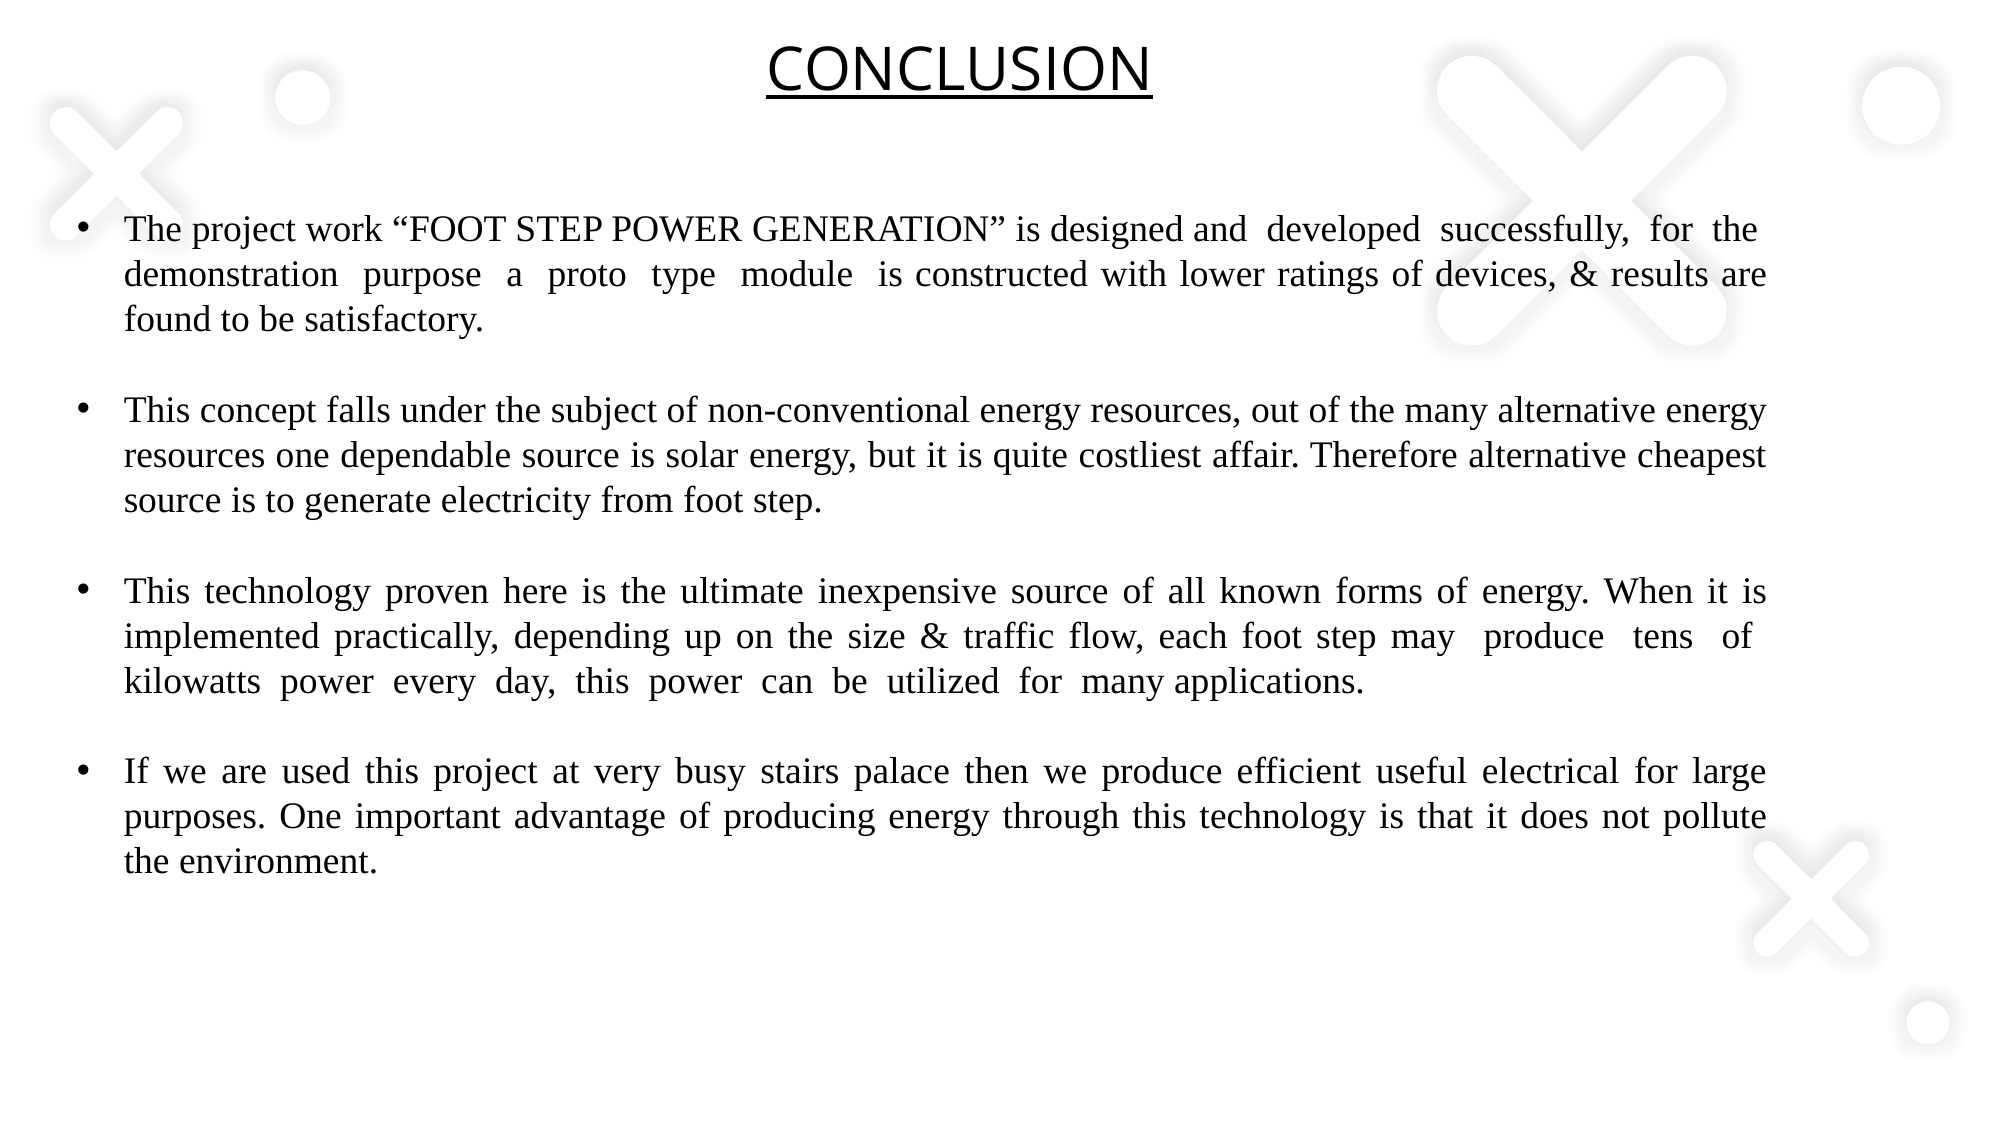

CONCLUSION
The project work “FOOT STEP POWER GENERATION” is designed and  developed  successfully,  for  the  demonstration  purpose  a  proto  type  module  is constructed with lower ratings of devices, & results are found to be satisfactory.
This concept falls under the subject of non-conventional energy resources, out of the many alternative energy resources one dependable source is solar energy, but it is quite costliest affair. Therefore alternative cheapest source is to generate electricity from foot step.
This technology proven here is the ultimate inexpensive source of all known forms of energy. When it is implemented practically, depending up on the size & traffic flow, each foot step may  produce  tens  of  kilowatts  power  every  day,  this  power  can  be  utilized  for  many applications.
If we are used this project at very busy stairs palace then we produce efficient useful electrical for large purposes. One important advantage of producing energy through this technology is that it does not pollute the environment.